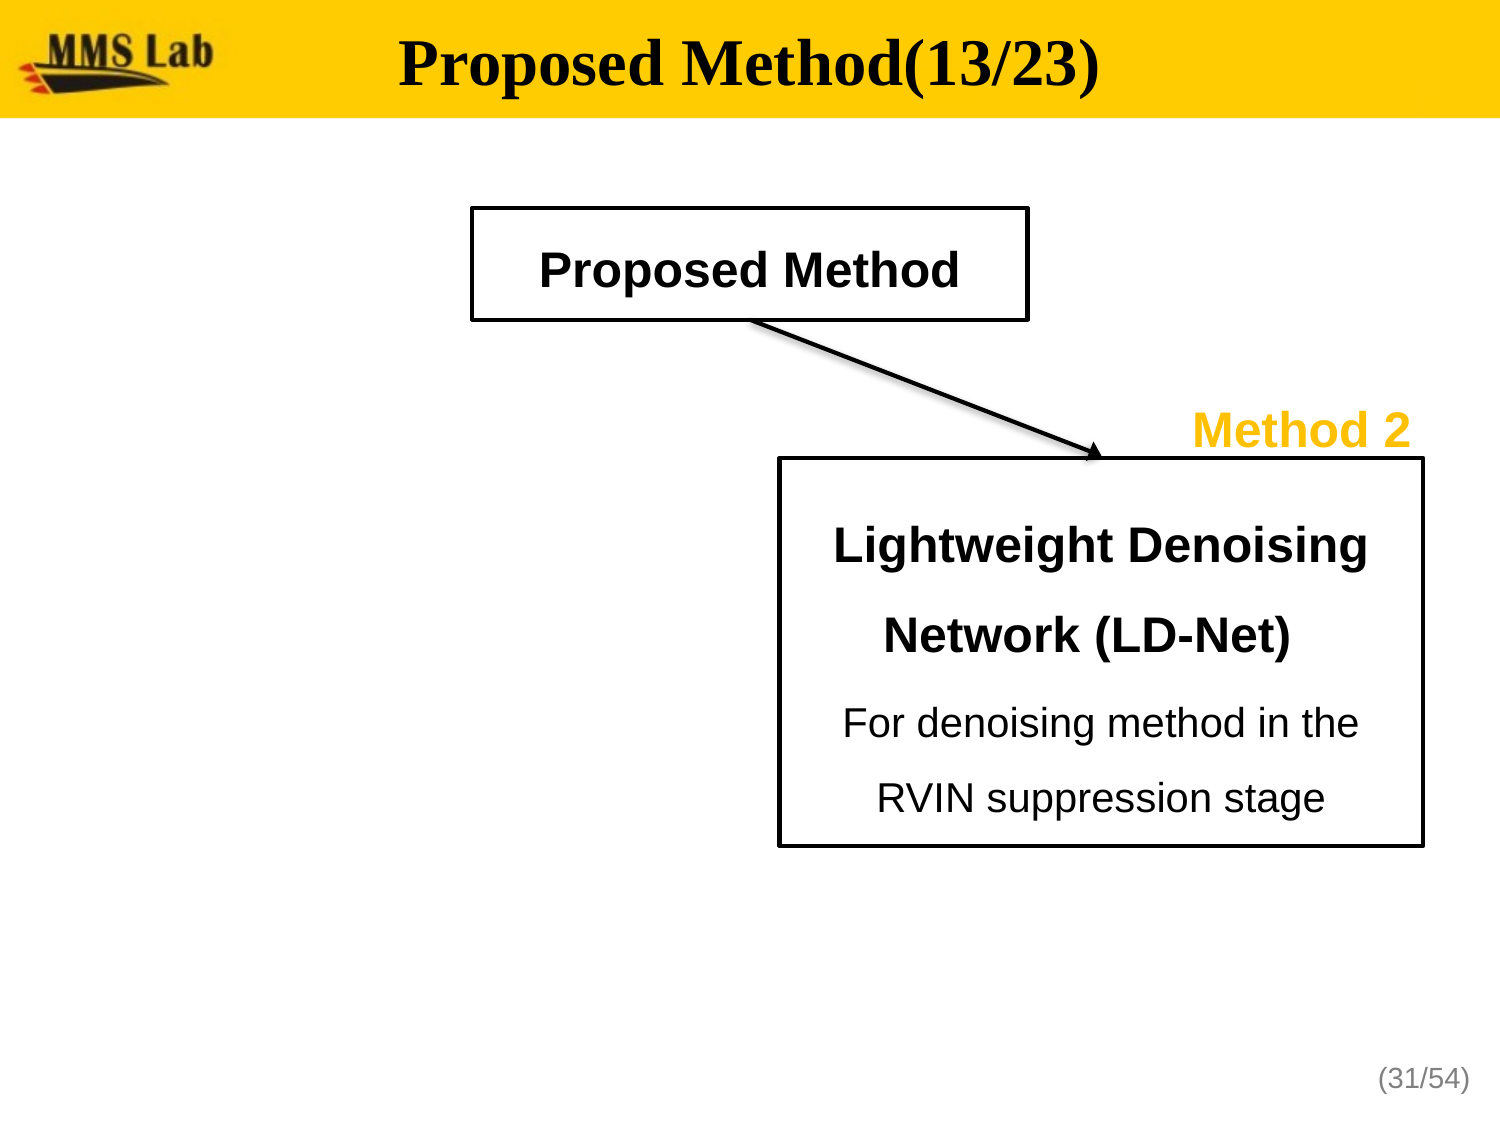

# Proposed Method(13/23)

Proposed Method
Method 2
Lightweight Denoising Network (LD-Net)
For denoising method in the RVIN suppression stage